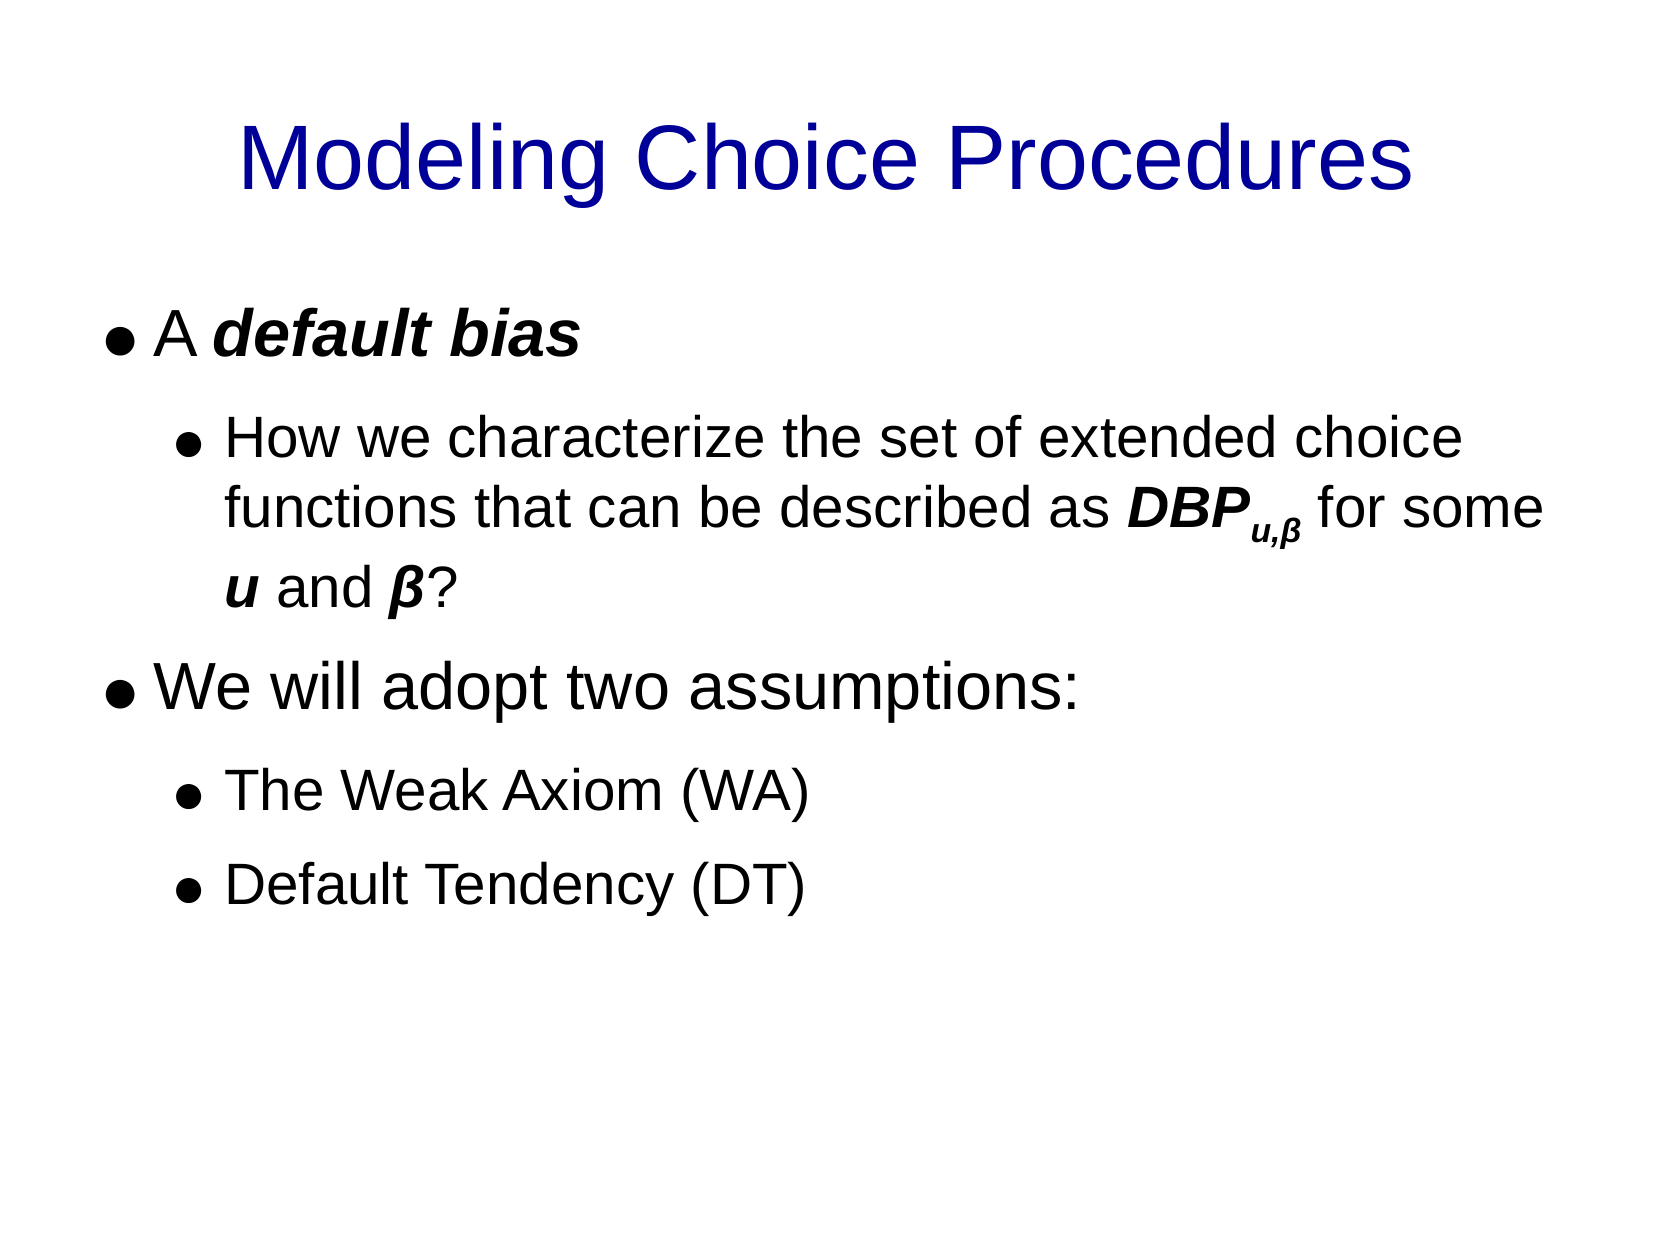

Modeling Choice Procedures
A default bias
How we characterize the set of extended choice functions that can be described as DBPu,β for some u and β?
We will adopt two assumptions:
The Weak Axiom (WA)
Default Tendency (DT)